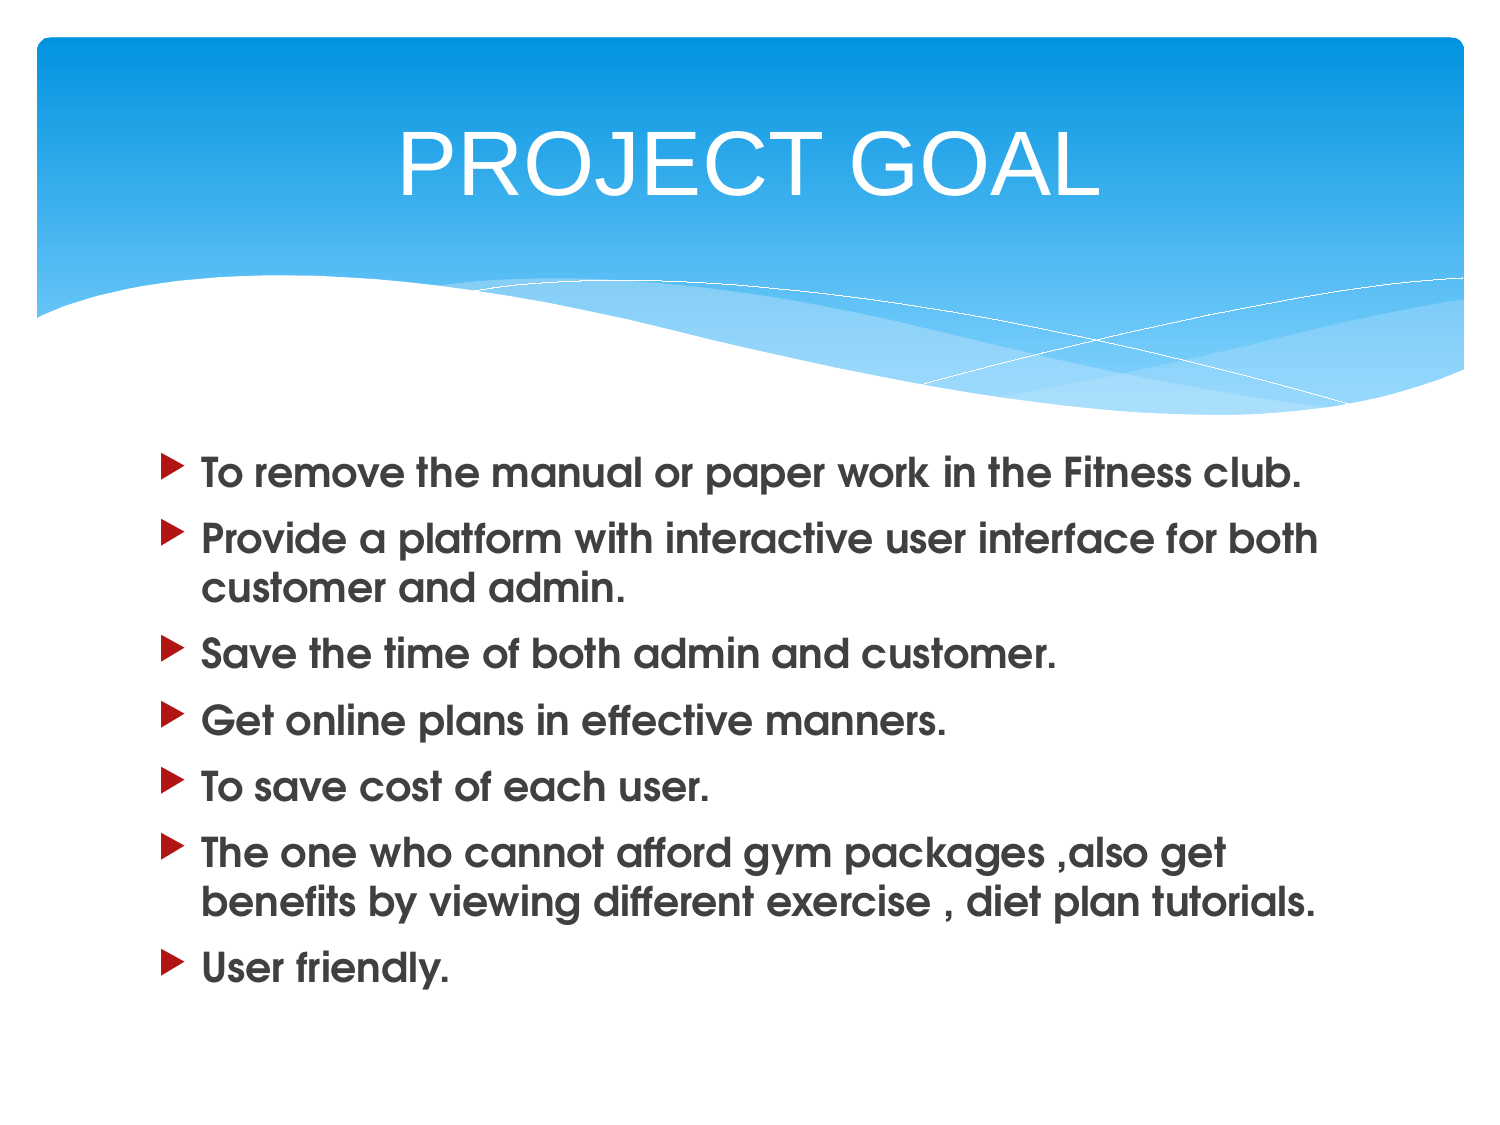

# PROJECT GOAL
To remove the manual or paper work in the Fitness club.
Provide a platform with interactive user interface for both customer and admin.
Save the time of both admin and customer.
Get online plans in effective manners.
To save cost of each user.
The one who cannot afford gym packages ,also get benefits by viewing different exercise , diet plan tutorials.
User friendly.